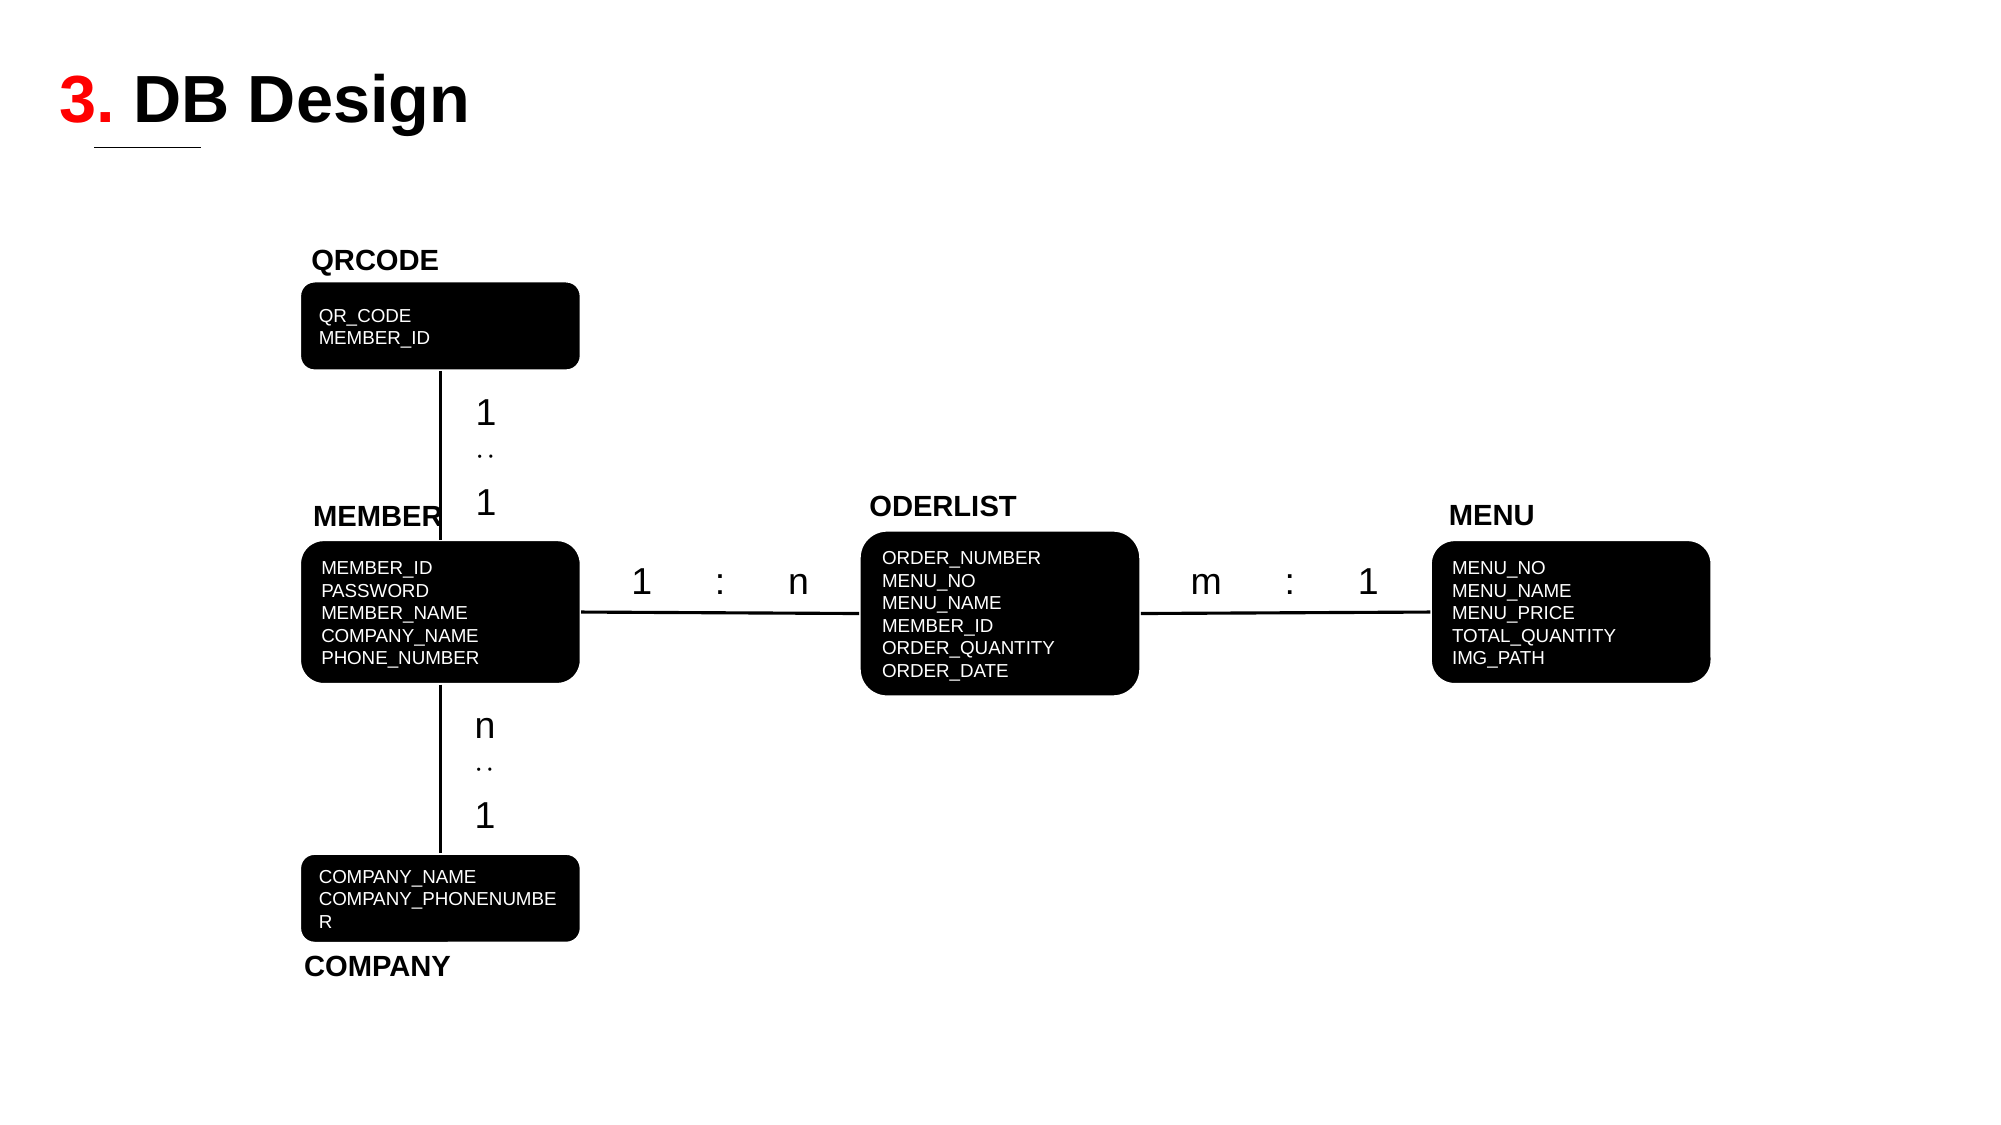

3. DB Design
QRCODE
QR_CODE
MEMBER_ID
1
ᆢ
1
ODERLIST
MENU
MEMBER
ORDER_NUMBER
MENU_NO
MENU_NAME
MEMBER_ID
ORDER_QUANTITY
ORDER_DATE
MEMBER_ID
PASSWORD
MEMBER_NAME
COMPANY_NAME
PHONE_NUMBER
MENU_NO
MENU_NAME
MENU_PRICE
TOTAL_QUANTITY
IMG_PATH
1      :      n
m      :      1
n
ᆢ
1
COMPANY_NAME
COMPANY_PHONENUMBER
COMPANY